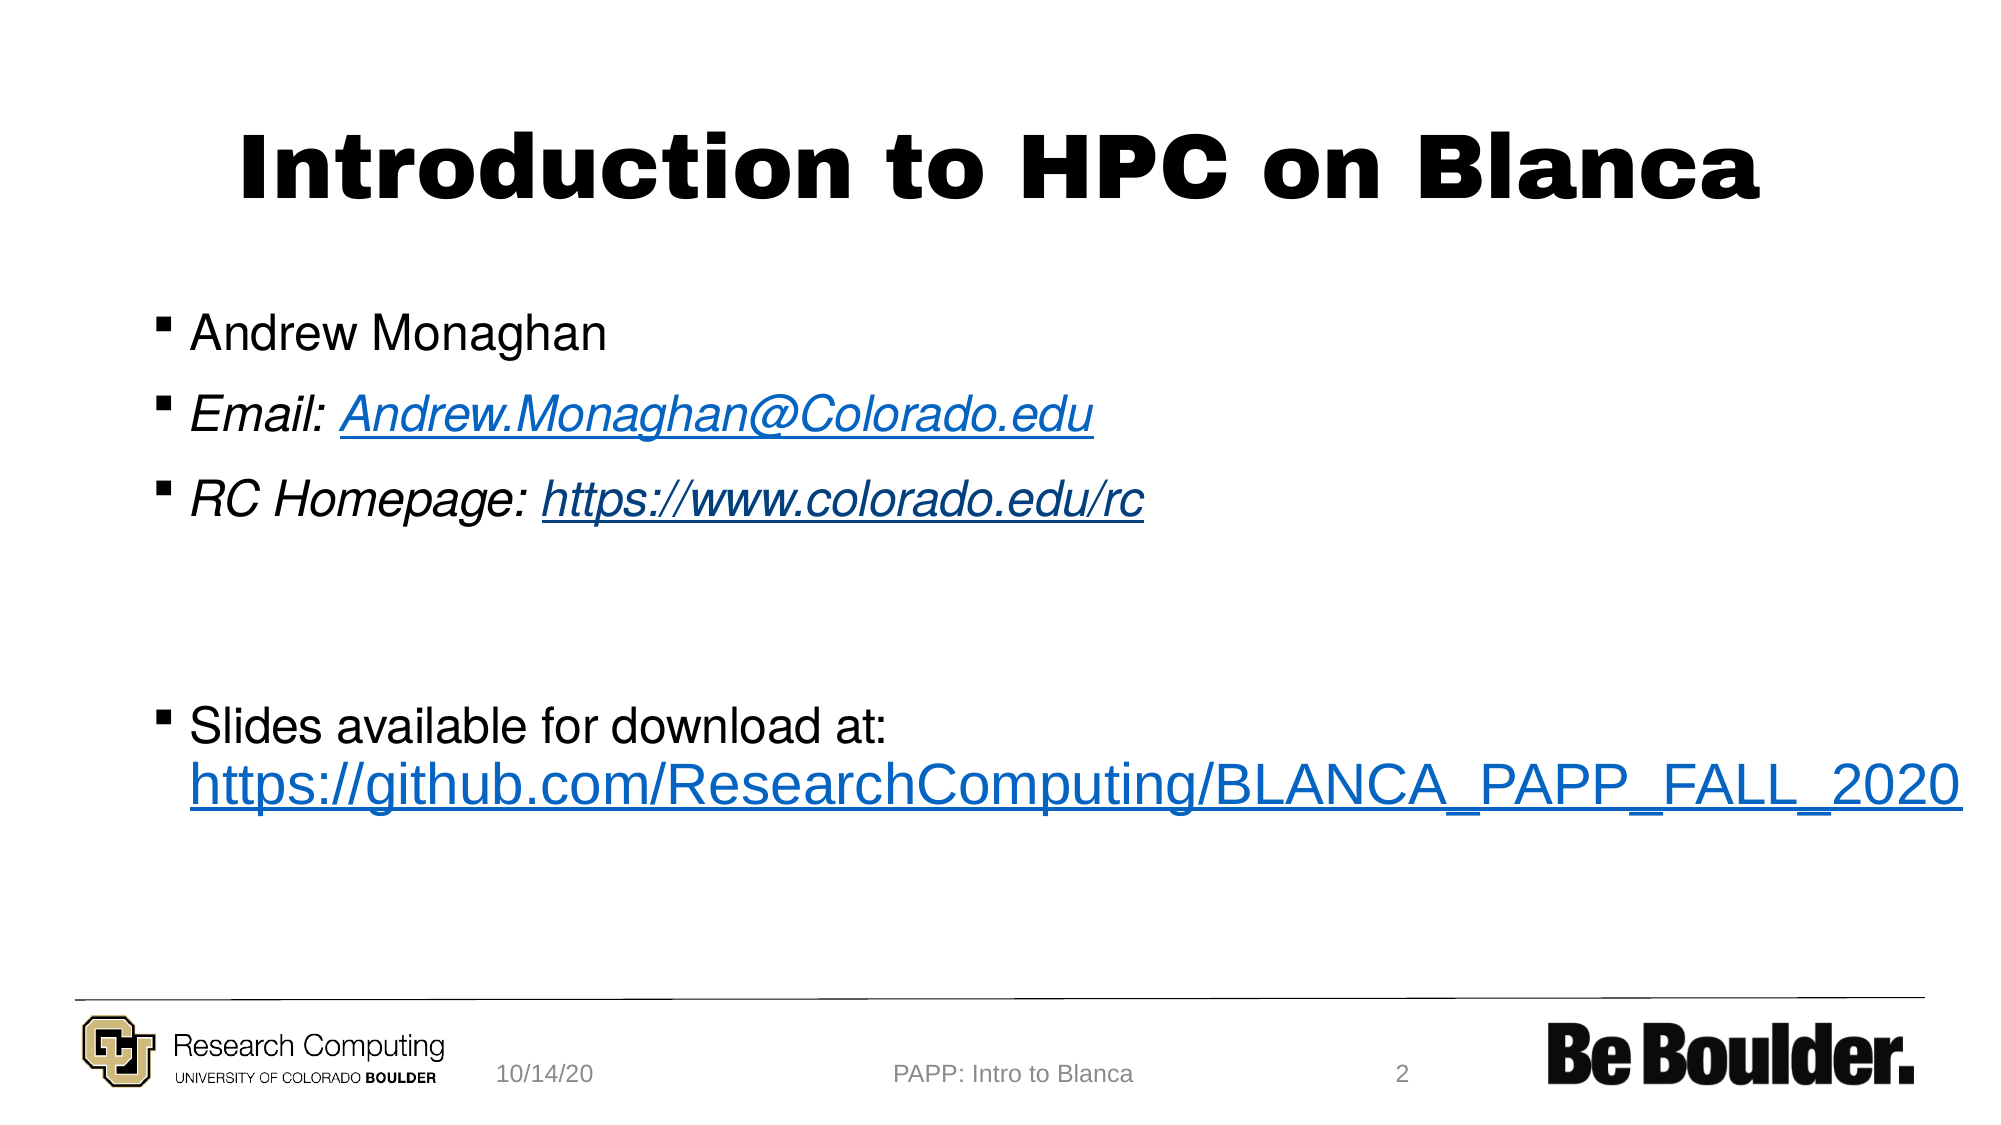

# Introduction to HPC on Blanca
Andrew Monaghan
Email: Andrew.Monaghan@Colorado.edu
RC Homepage: https://www.colorado.edu/rc

Slides available for download at: https://github.com/ResearchComputing/BLANCA_PAPP_FALL_2020

10/14/20
PAPP: Intro to Blanca
2